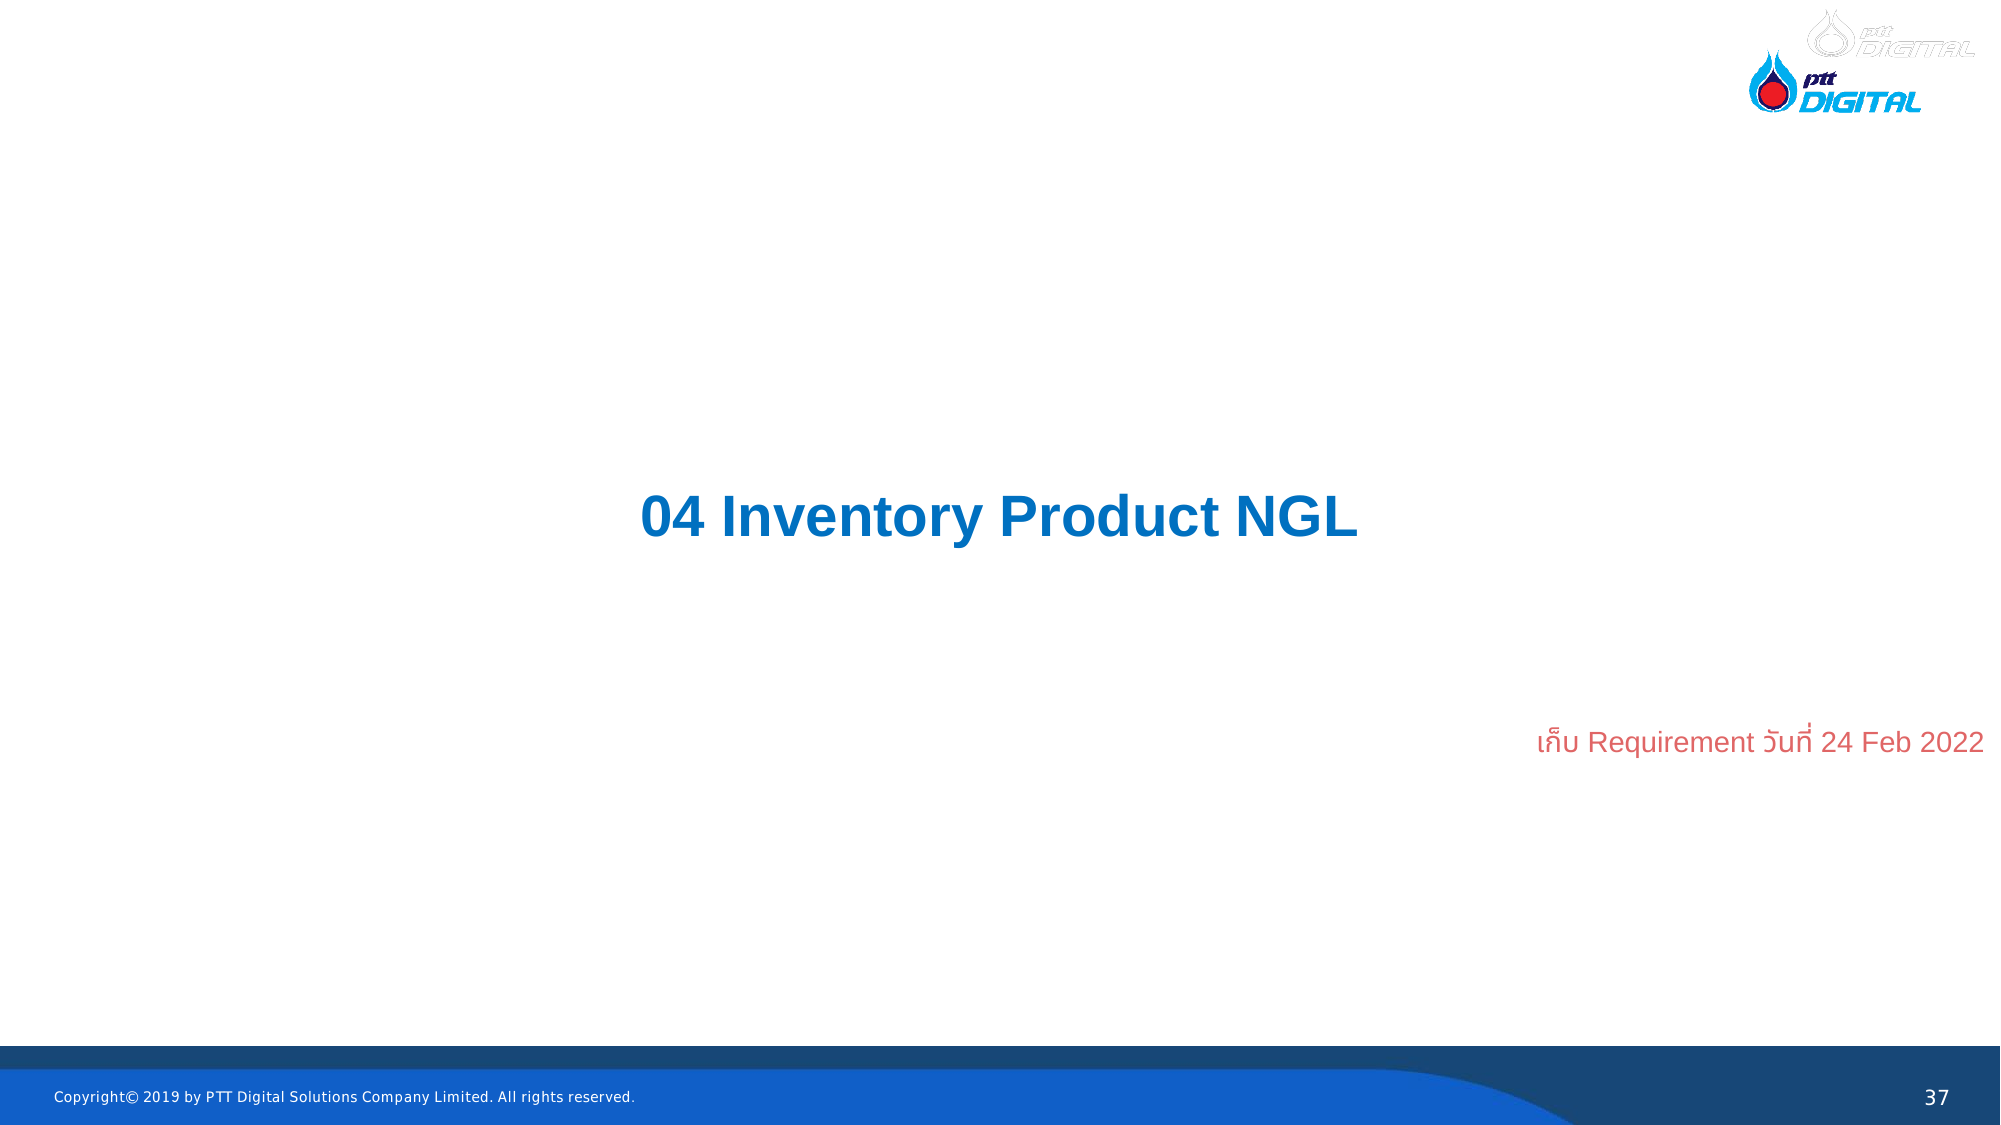

04 Inventory Product NGL
เก็บ Requirement วันที่ 24 Feb 2022
37